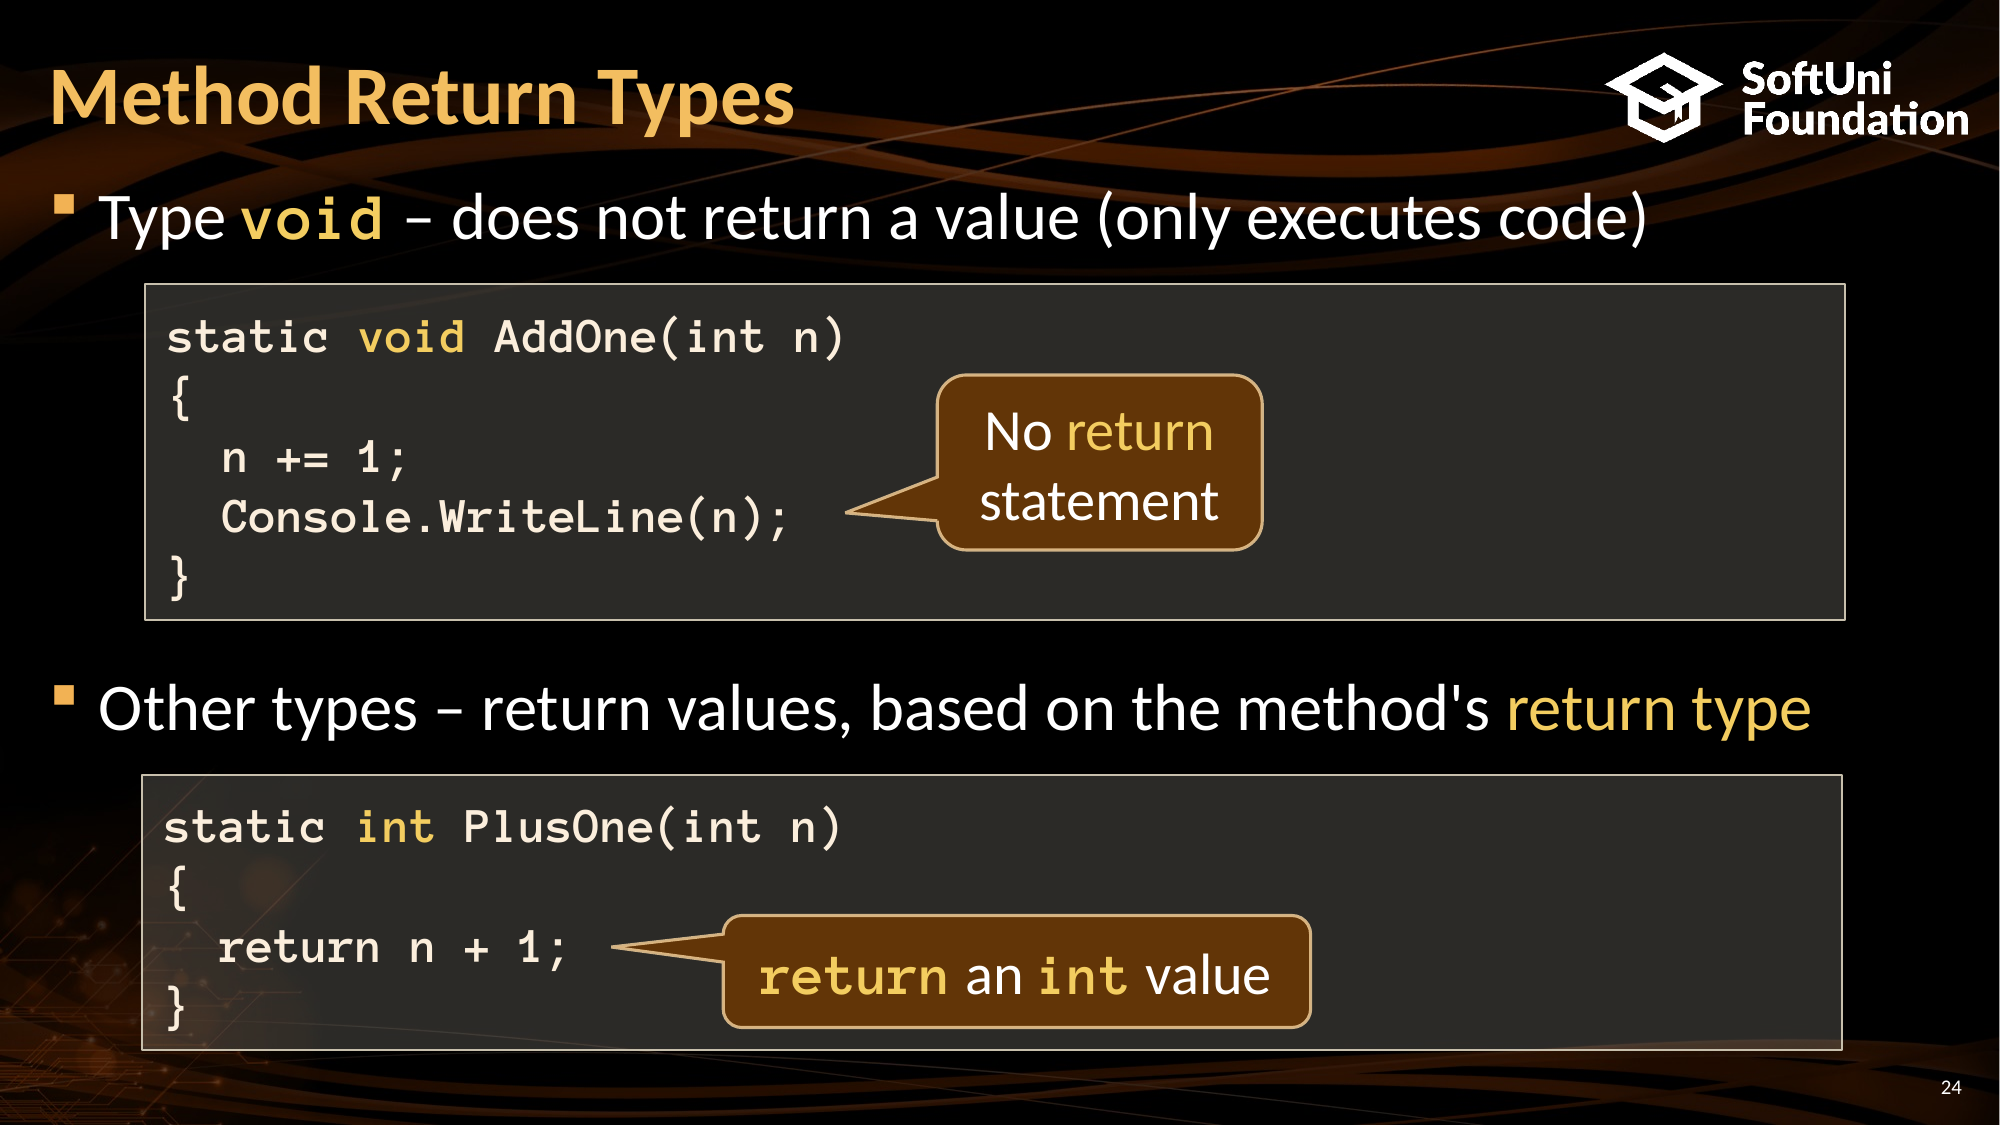

# Method Return Types
Type void – does not return a value (only executes code)

Other types – return values, based on the method's return type
static void AddOne(int n)
{
  n += 1;
  Console.WriteLine(n);
}
No return statement
static int PlusOne(int n)
{
  return n + 1;
}
return an int value
24